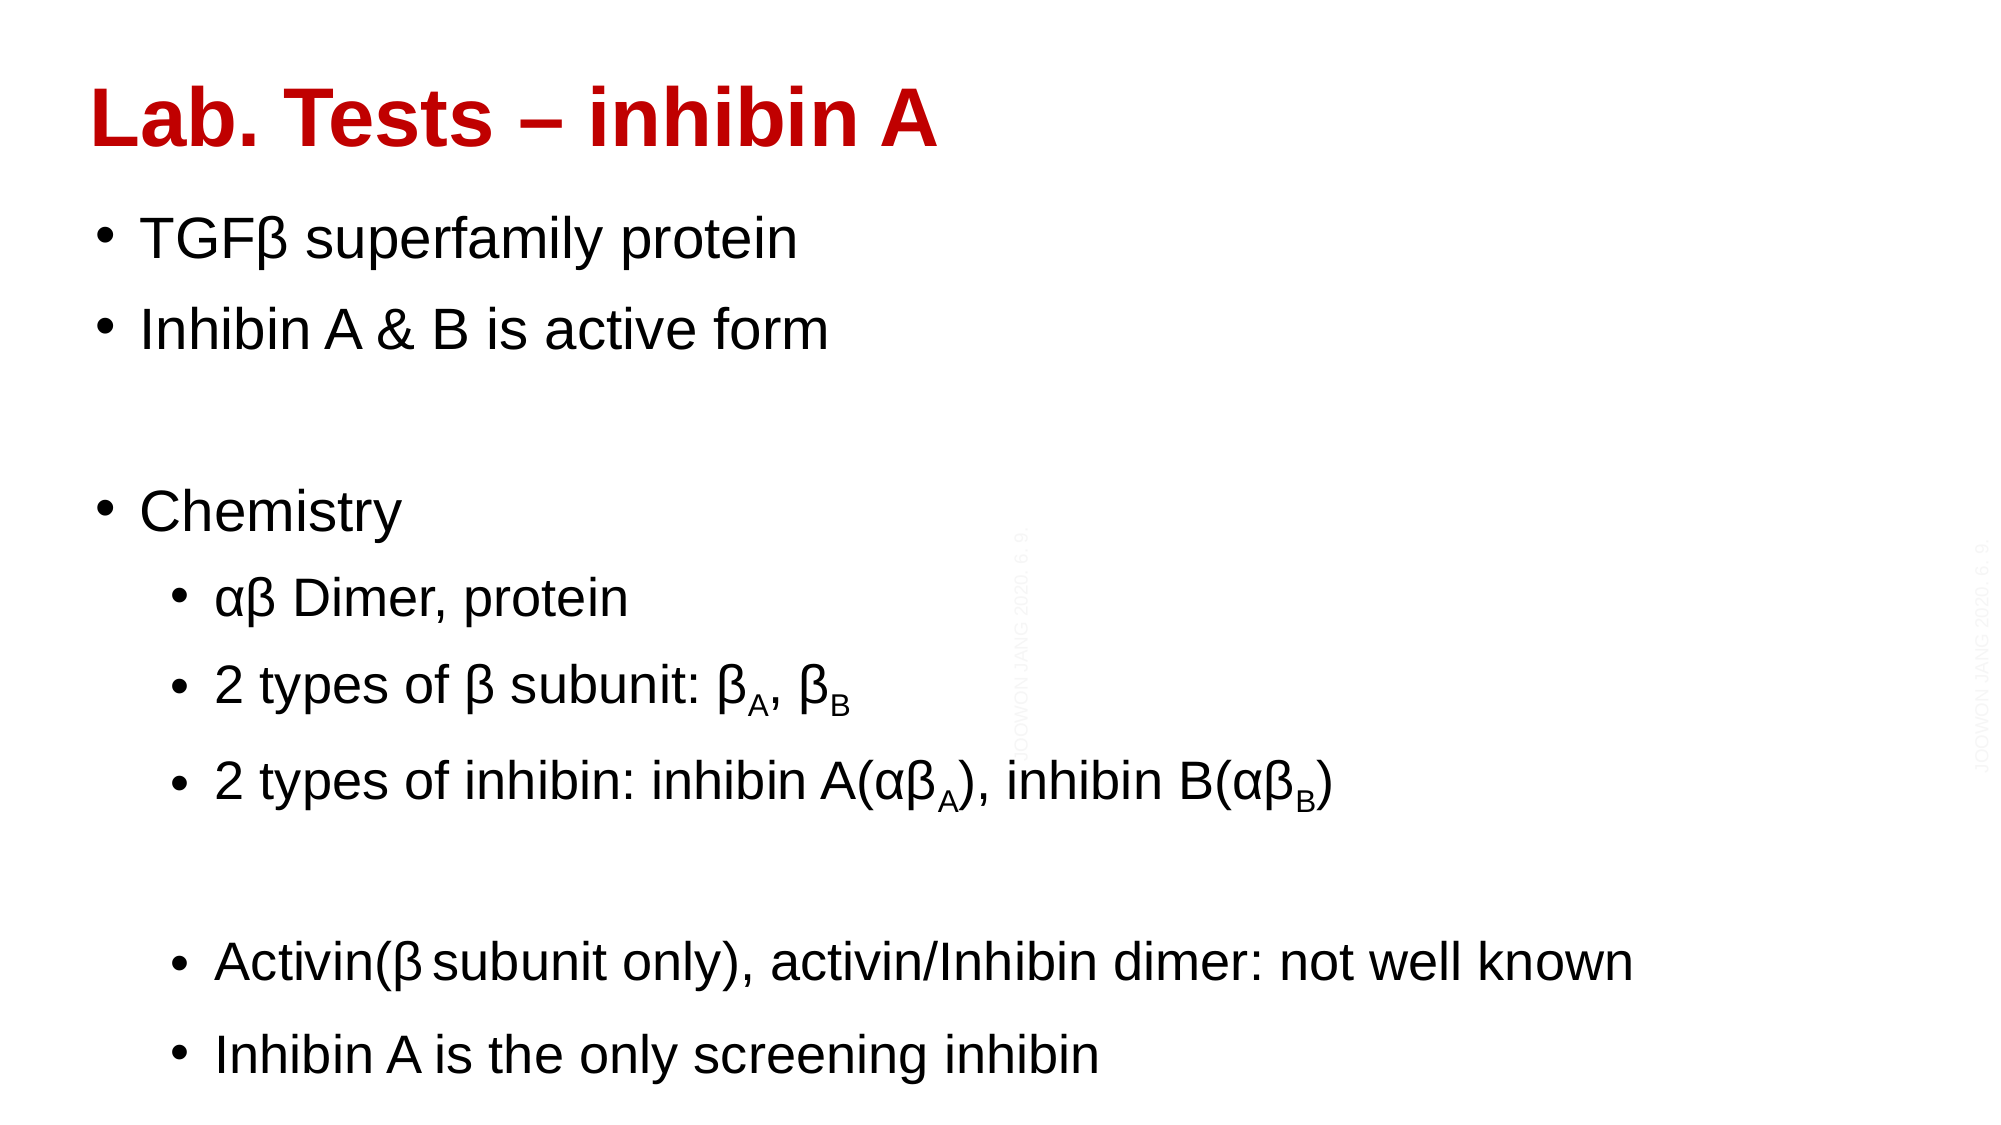

Lab. Tests – inhibin A
TGFβ superfamily protein
Inhibin A & B is active form

Chemistry
αβ Dimer, protein
2 types of β subunit: βA, βB
2 types of inhibin: inhibin A(αβA), inhibin B(αβB)

Activin(β subunit only), activin/Inhibin dimer: not well known
Inhibin A is the only screening inhibin